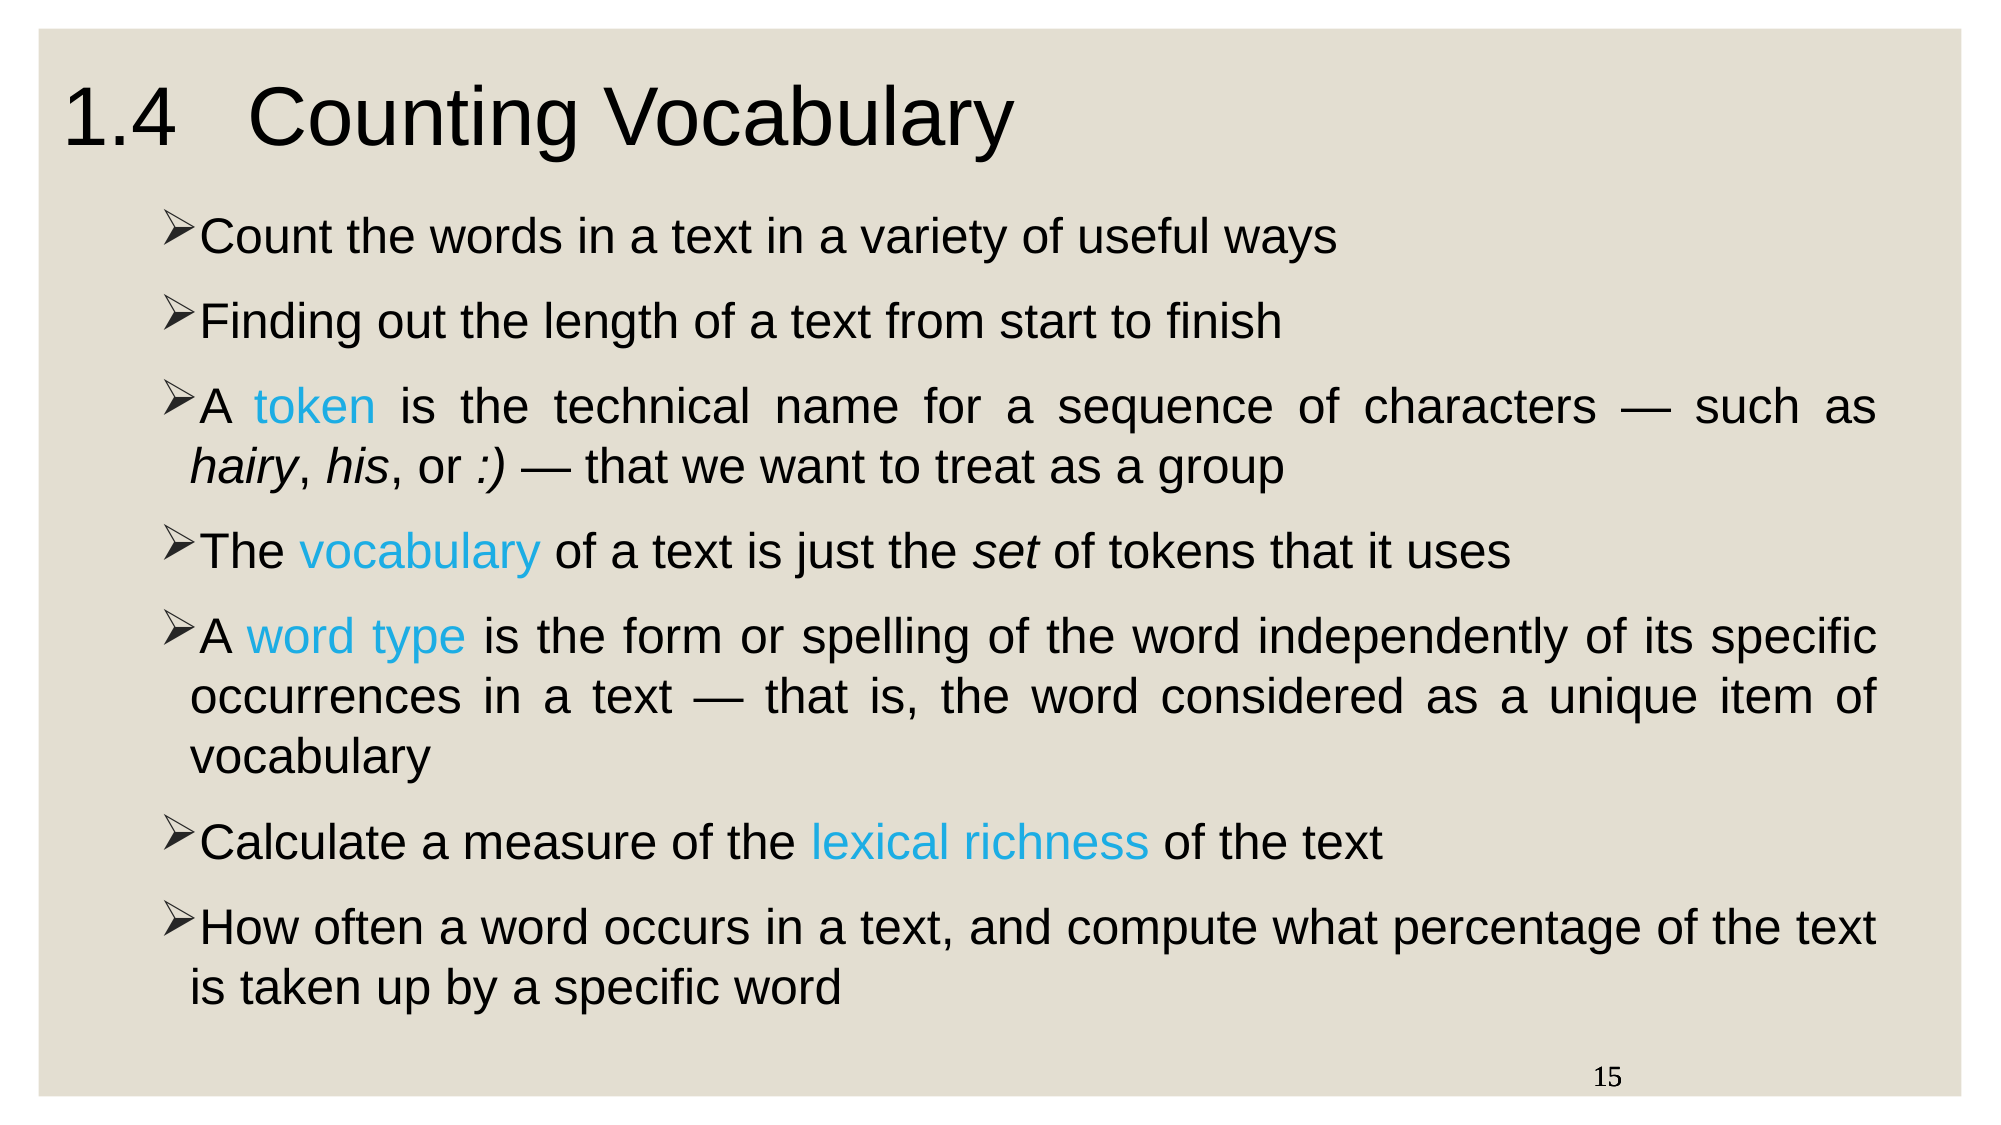

1.4   Counting Vocabulary
Count the words in a text in a variety of useful ways
Finding out the length of a text from start to finish
A token is the technical name for a sequence of characters — such as hairy, his, or :) — that we want to treat as a group
The vocabulary of a text is just the set of tokens that it uses
A word type is the form or spelling of the word independently of its specific occurrences in a text — that is, the word considered as a unique item of vocabulary
Calculate a measure of the lexical richness of the text
How often a word occurs in a text, and compute what percentage of the text is taken up by a specific word

15
15
15